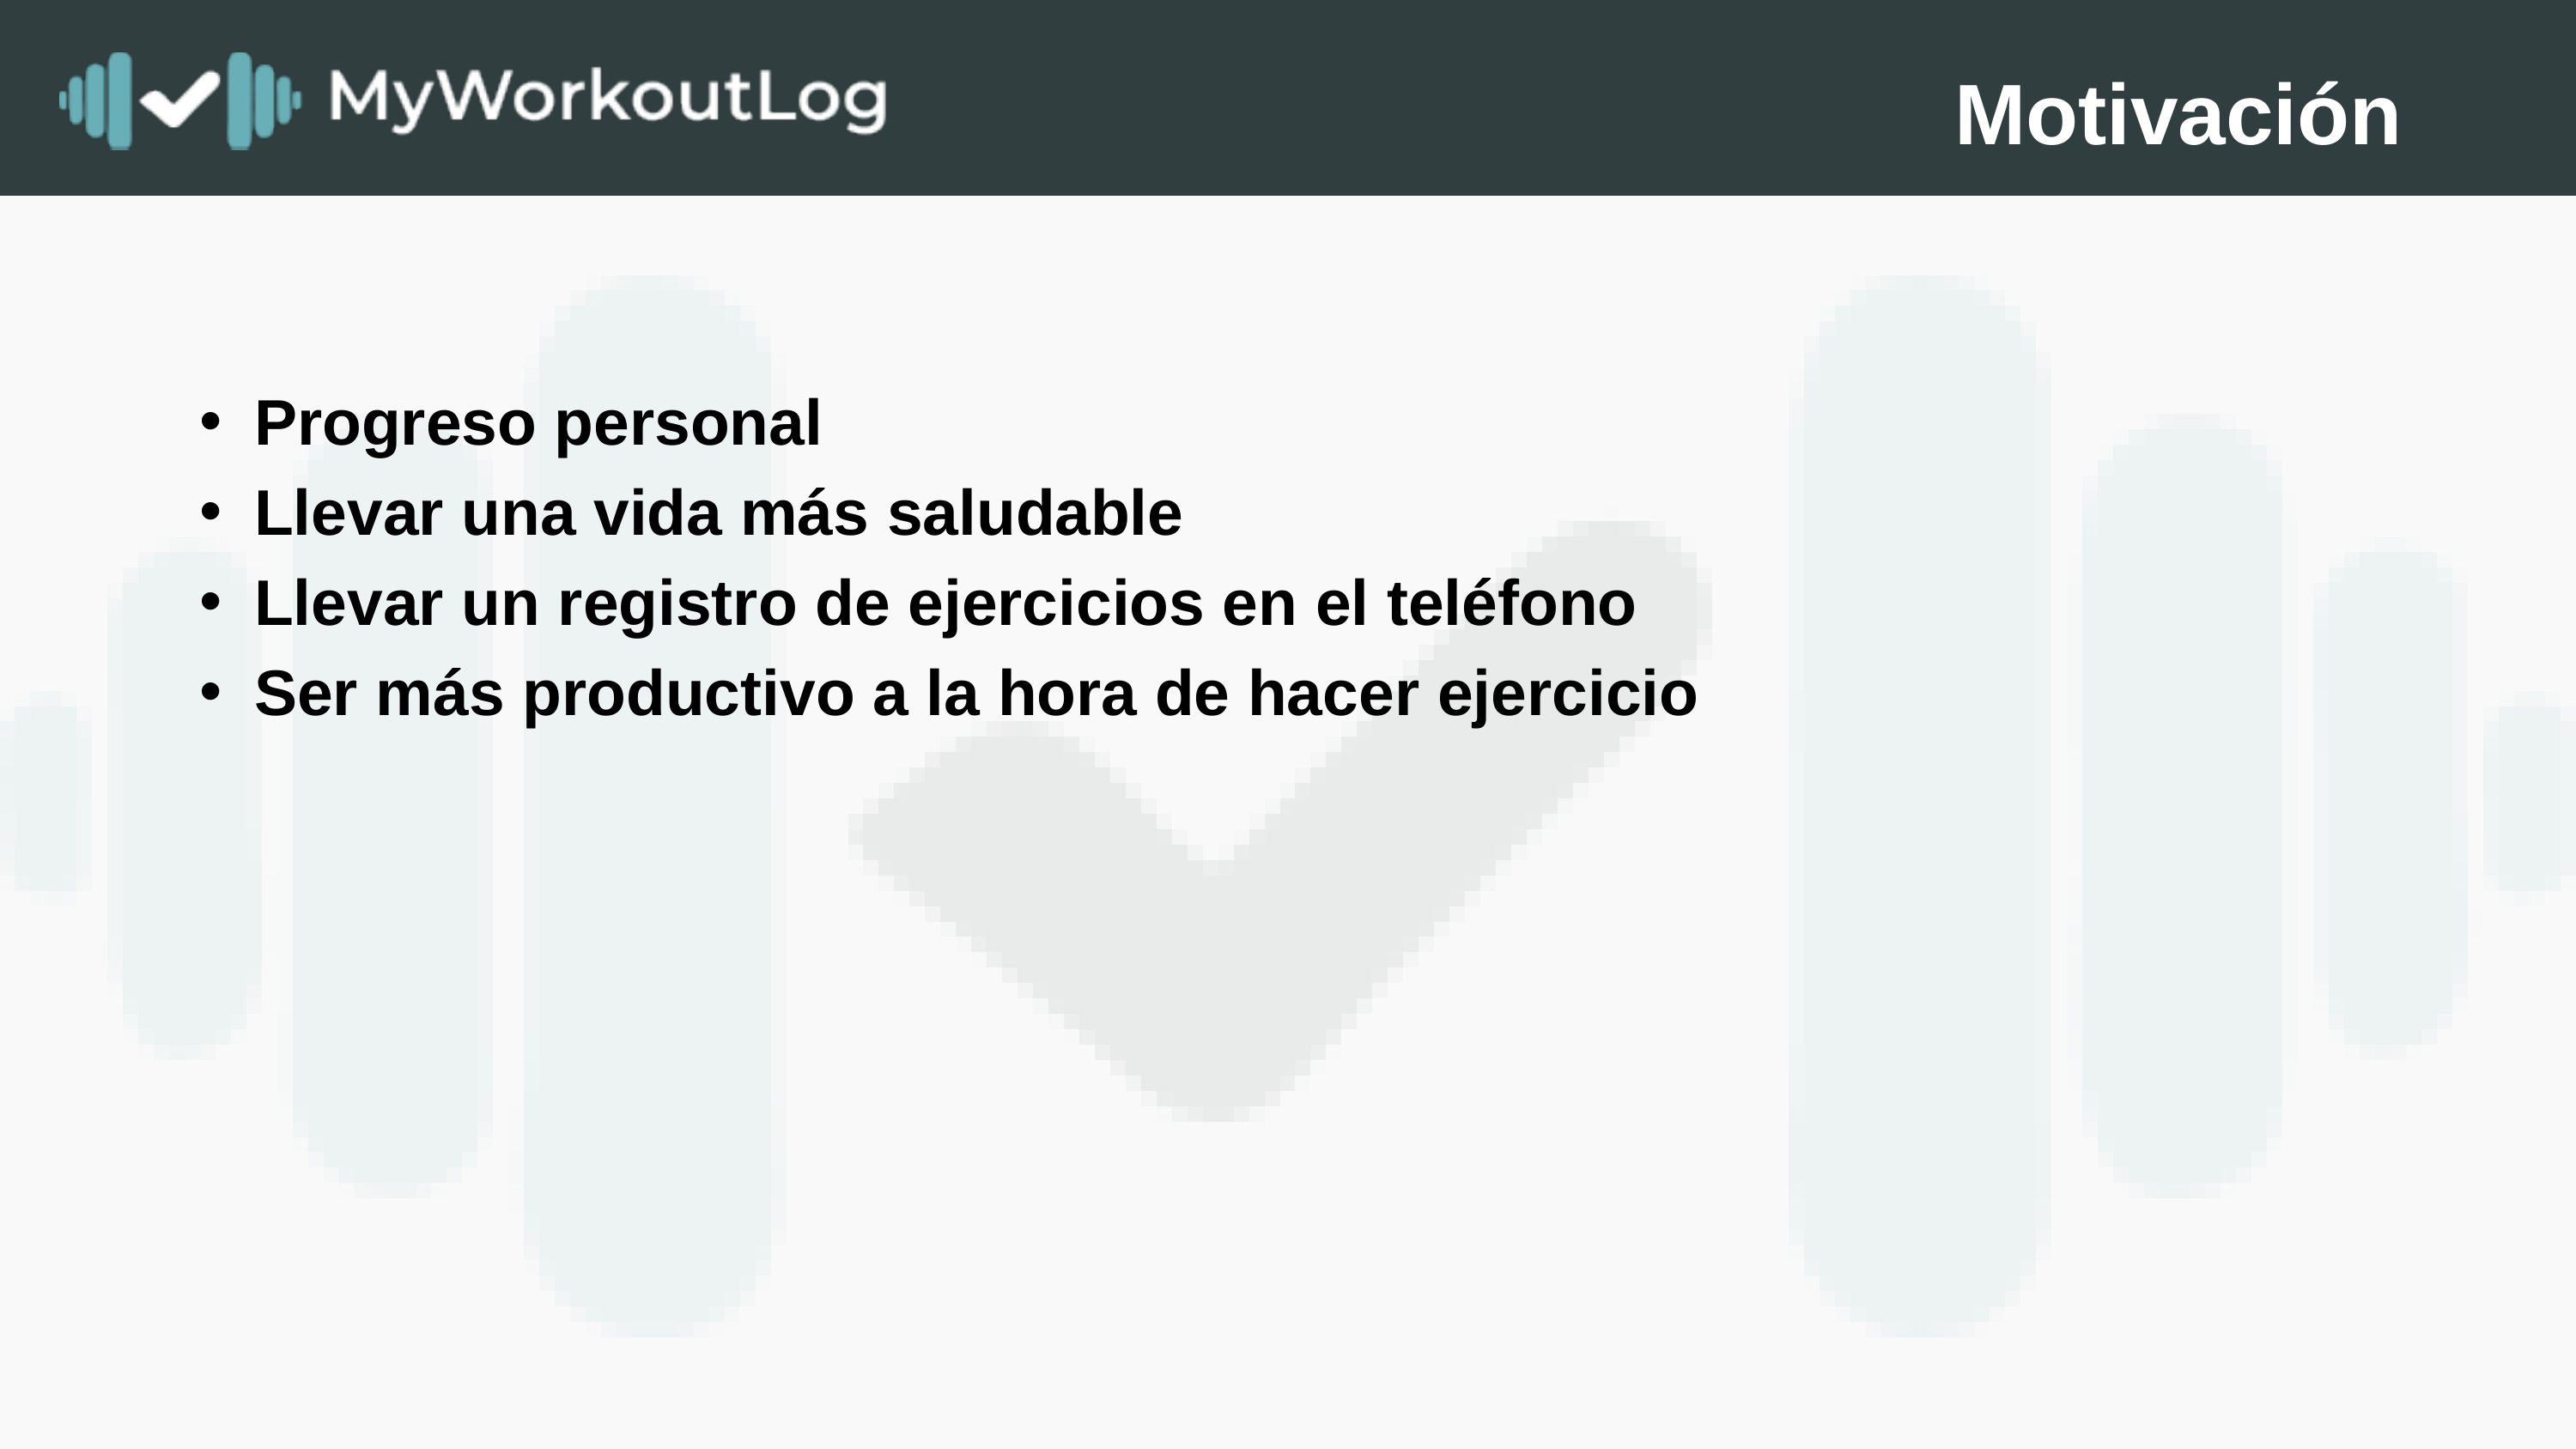

Motivación

Progreso personal
Llevar una vida más saludable
Llevar un registro de ejercicios en el teléfono
Ser más productivo a la hora de hacer ejercicio